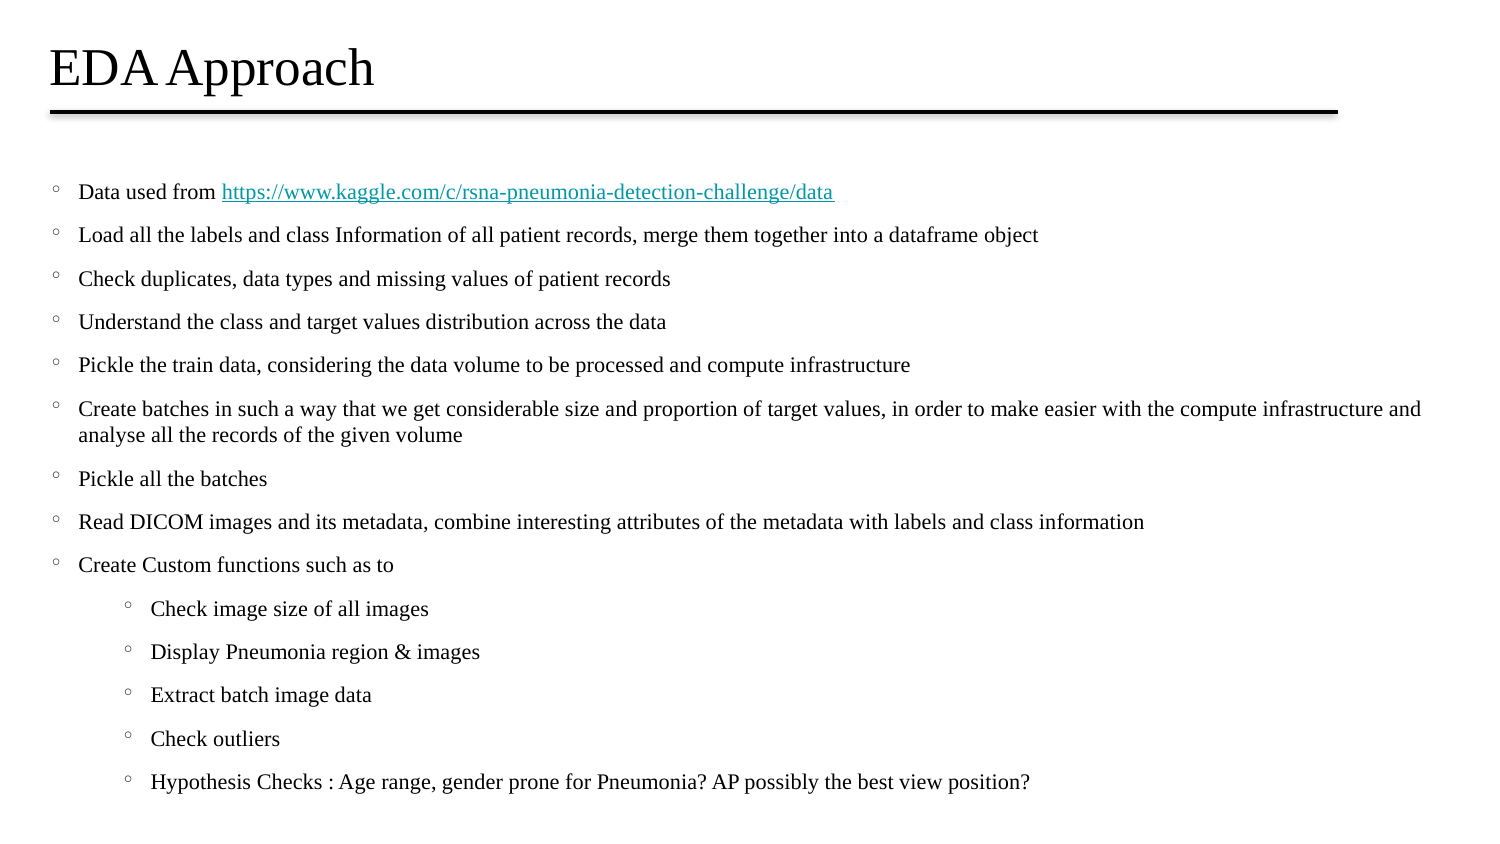

# EDA Approach

Data used from https://www.kaggle.com/c/rsna-pneumonia-detection-challenge/data
Load all the labels and class Information of all patient records, merge them together into a dataframe object
Check duplicates, data types and missing values of patient records
Understand the class and target values distribution across the data
Pickle the train data, considering the data volume to be processed and compute infrastructure
Create batches in such a way that we get considerable size and proportion of target values, in order to make easier with the compute infrastructure and analyse all the records of the given volume
Pickle all the batches
Read DICOM images and its metadata, combine interesting attributes of the metadata with labels and class information
Create Custom functions such as to
Check image size of all images
Display Pneumonia region & images
Extract batch image data
Check outliers
Hypothesis Checks : Age range, gender prone for Pneumonia? AP possibly the best view position?